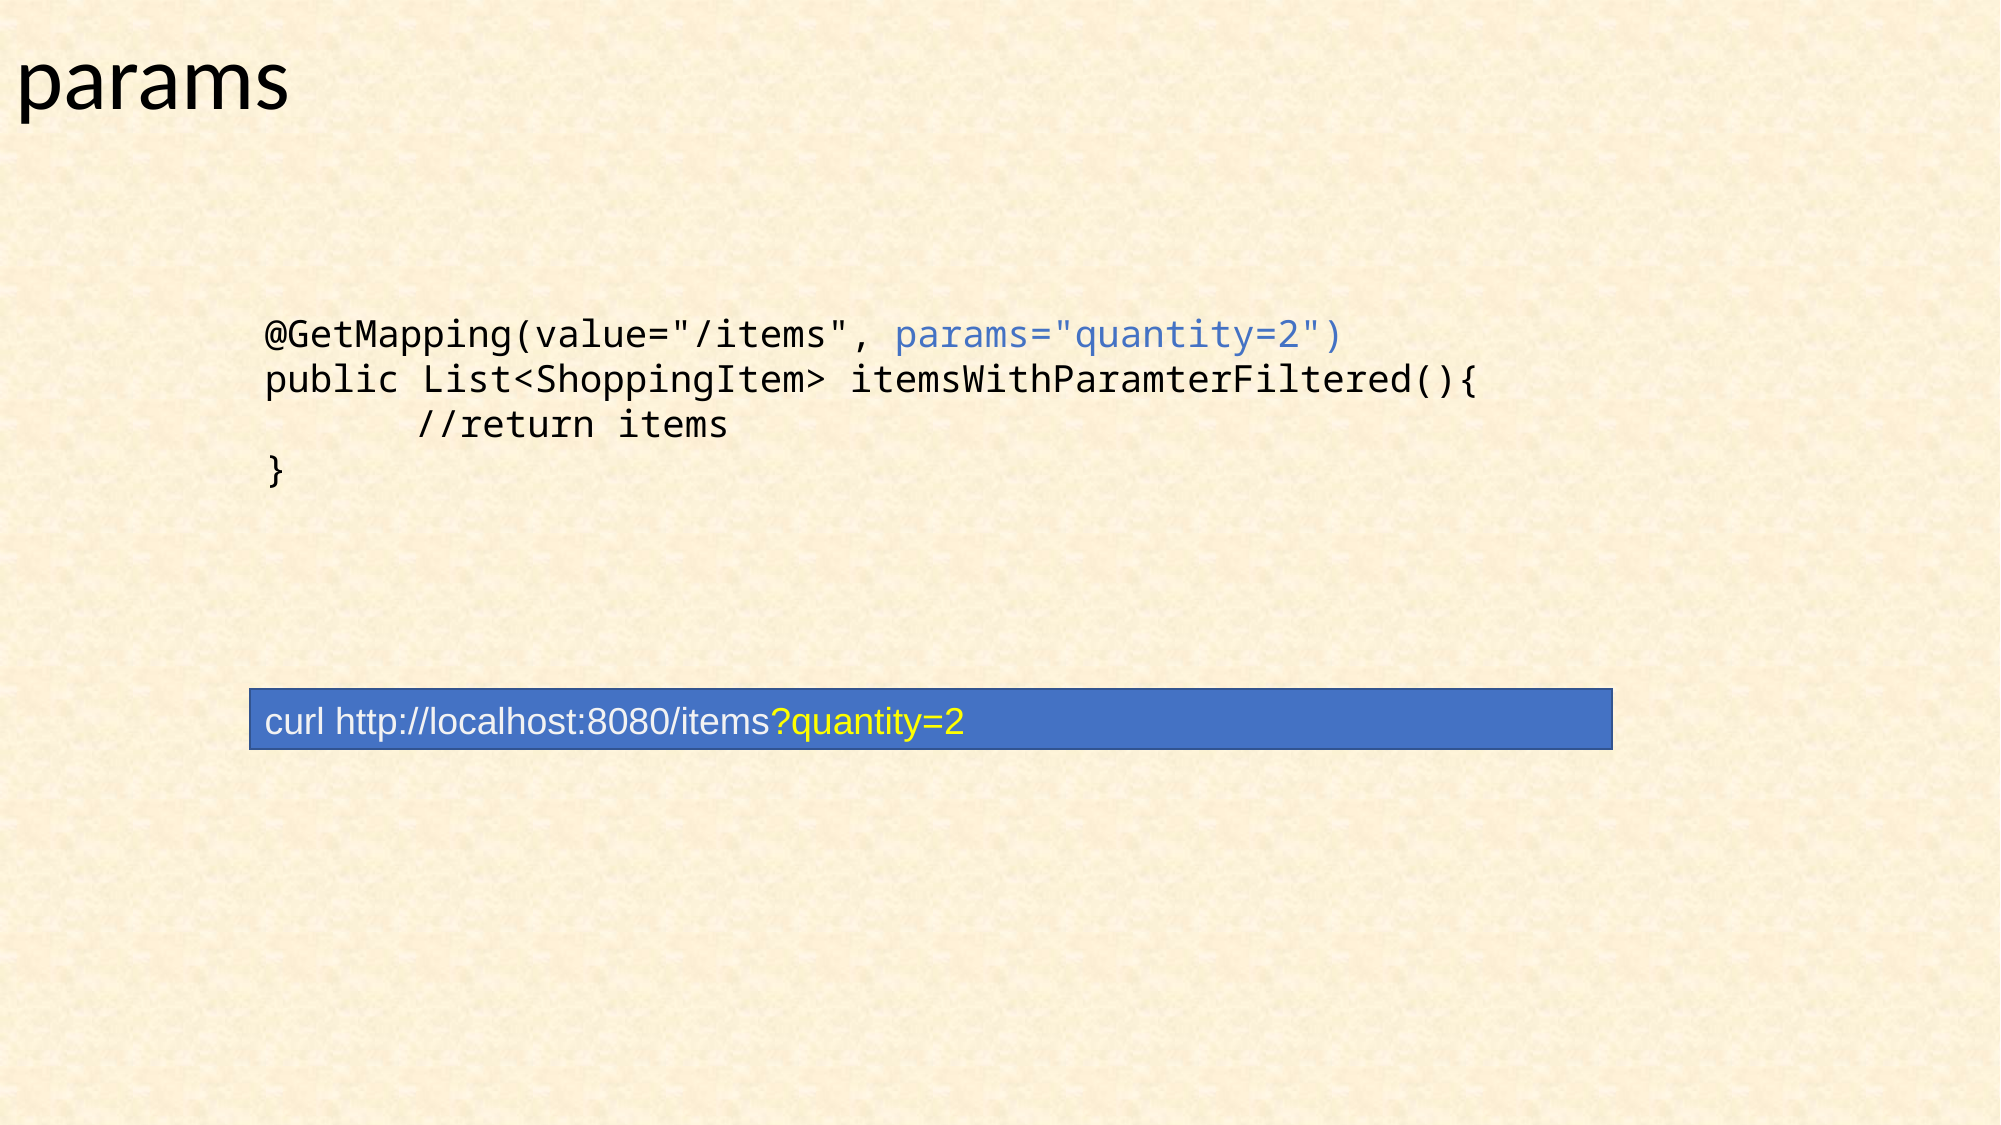

# params
@GetMapping(value="/items", params="quantity=2")
public List<ShoppingItem> itemsWithParamterFiltered(){
	//return items
}
curl http://localhost:8080/items?quantity=2